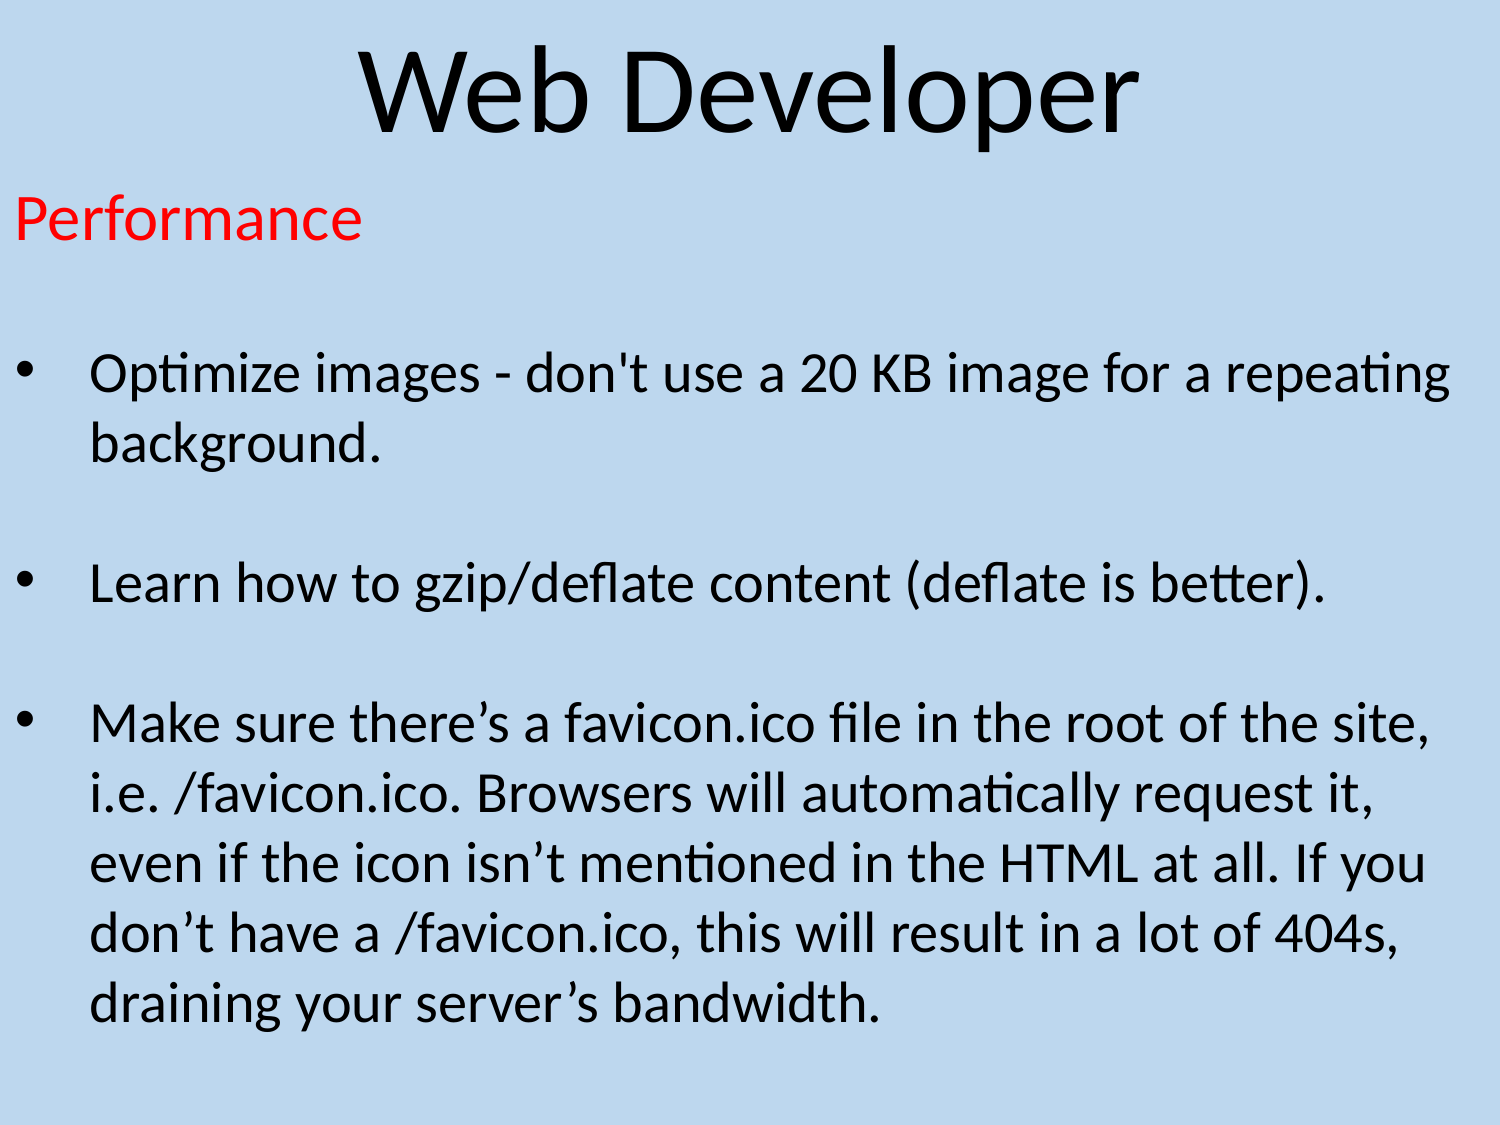

Web Developer
Performance

Optimize images - don't use a 20 KB image for a repeating background.

Learn how to gzip/deflate content (deflate is better).

Make sure there’s a favicon.ico file in the root of the site, i.e. /favicon.ico. Browsers will automatically request it, even if the icon isn’t mentioned in the HTML at all. If you don’t have a /favicon.ico, this will result in a lot of 404s, draining your server’s bandwidth.